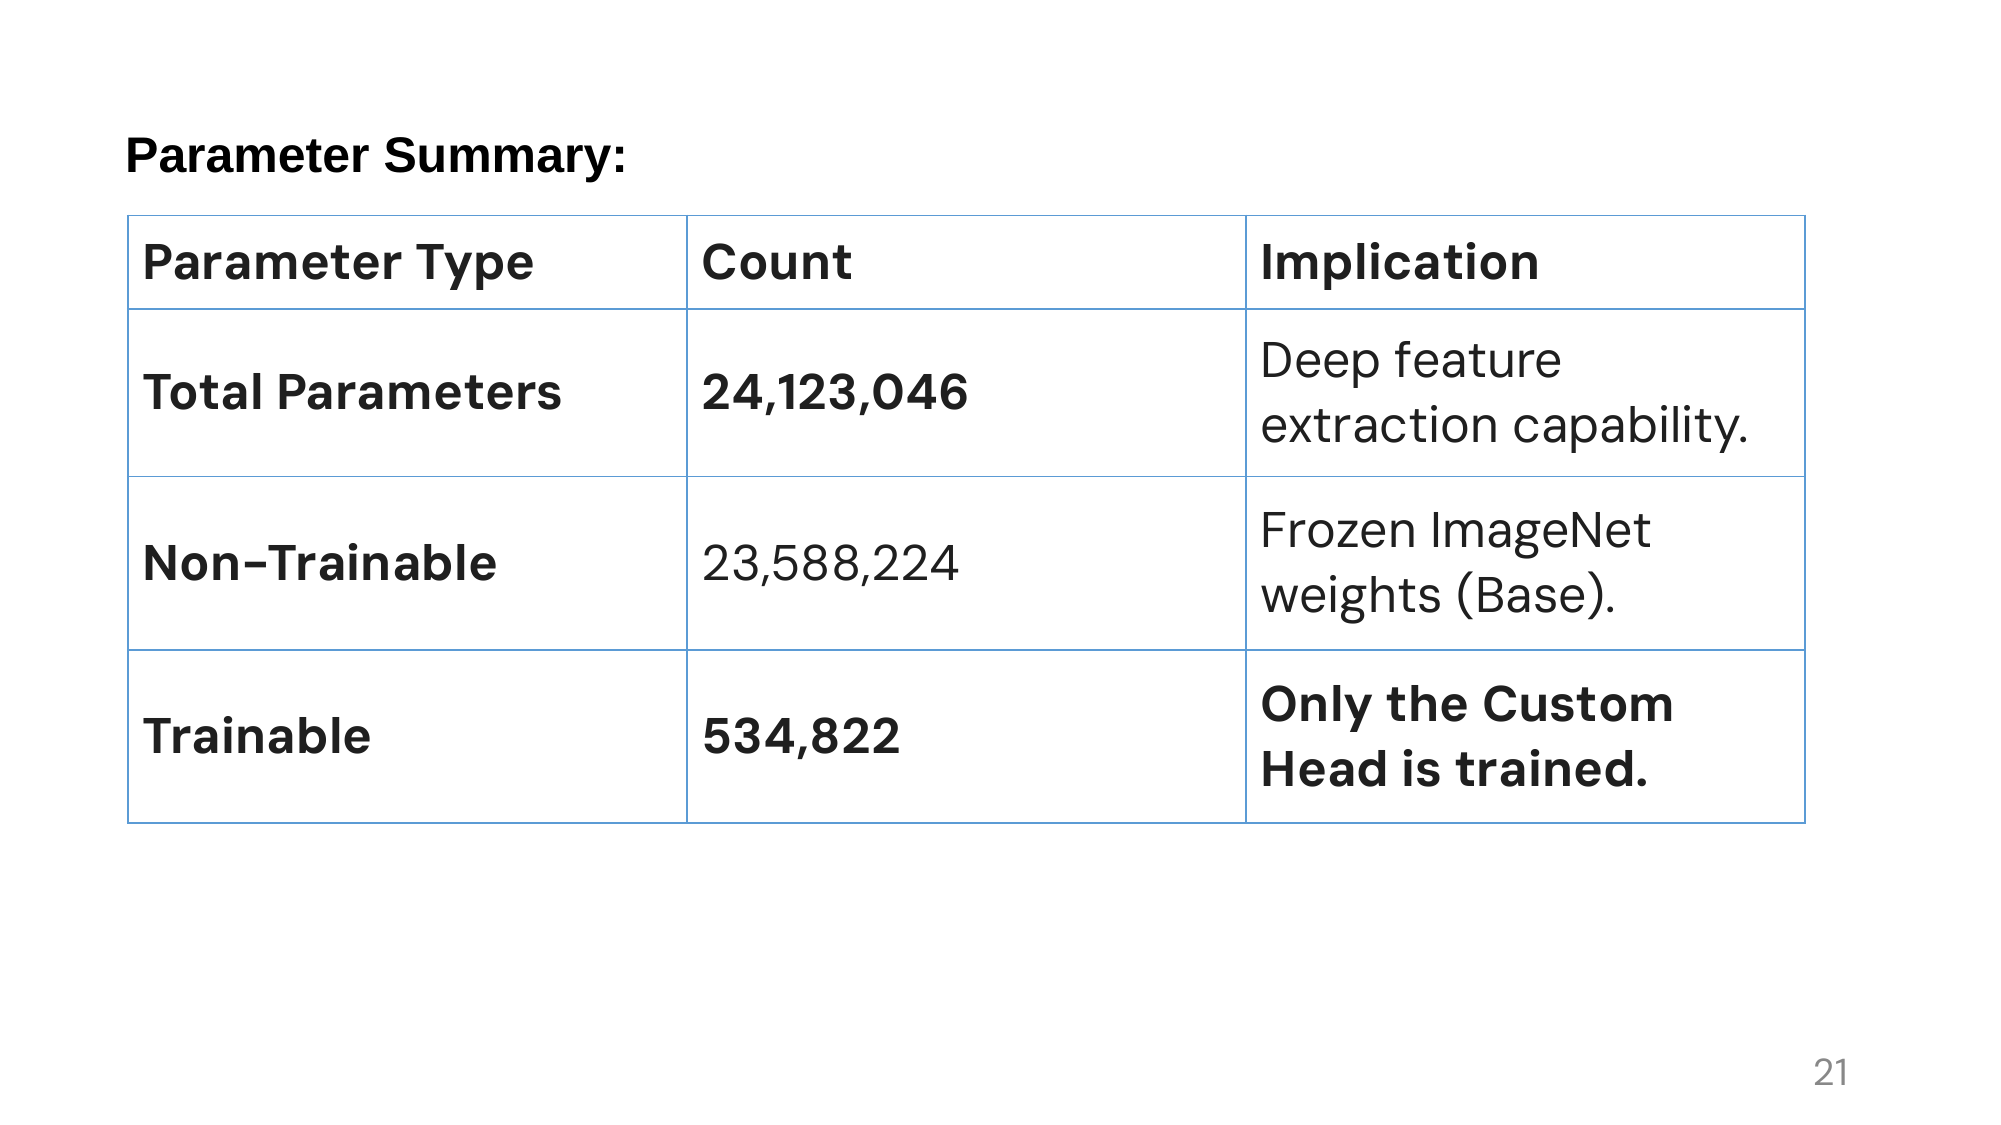

Parameter Summary:
| Parameter Type | Count | Implication |
| --- | --- | --- |
| Total Parameters | 24,123,046 | Deep feature extraction capability. |
| Non-Trainable | 23,588,224 | Frozen ImageNet weights (Base). |
| Trainable | 534,822 | Only the Custom Head is trained. |
21